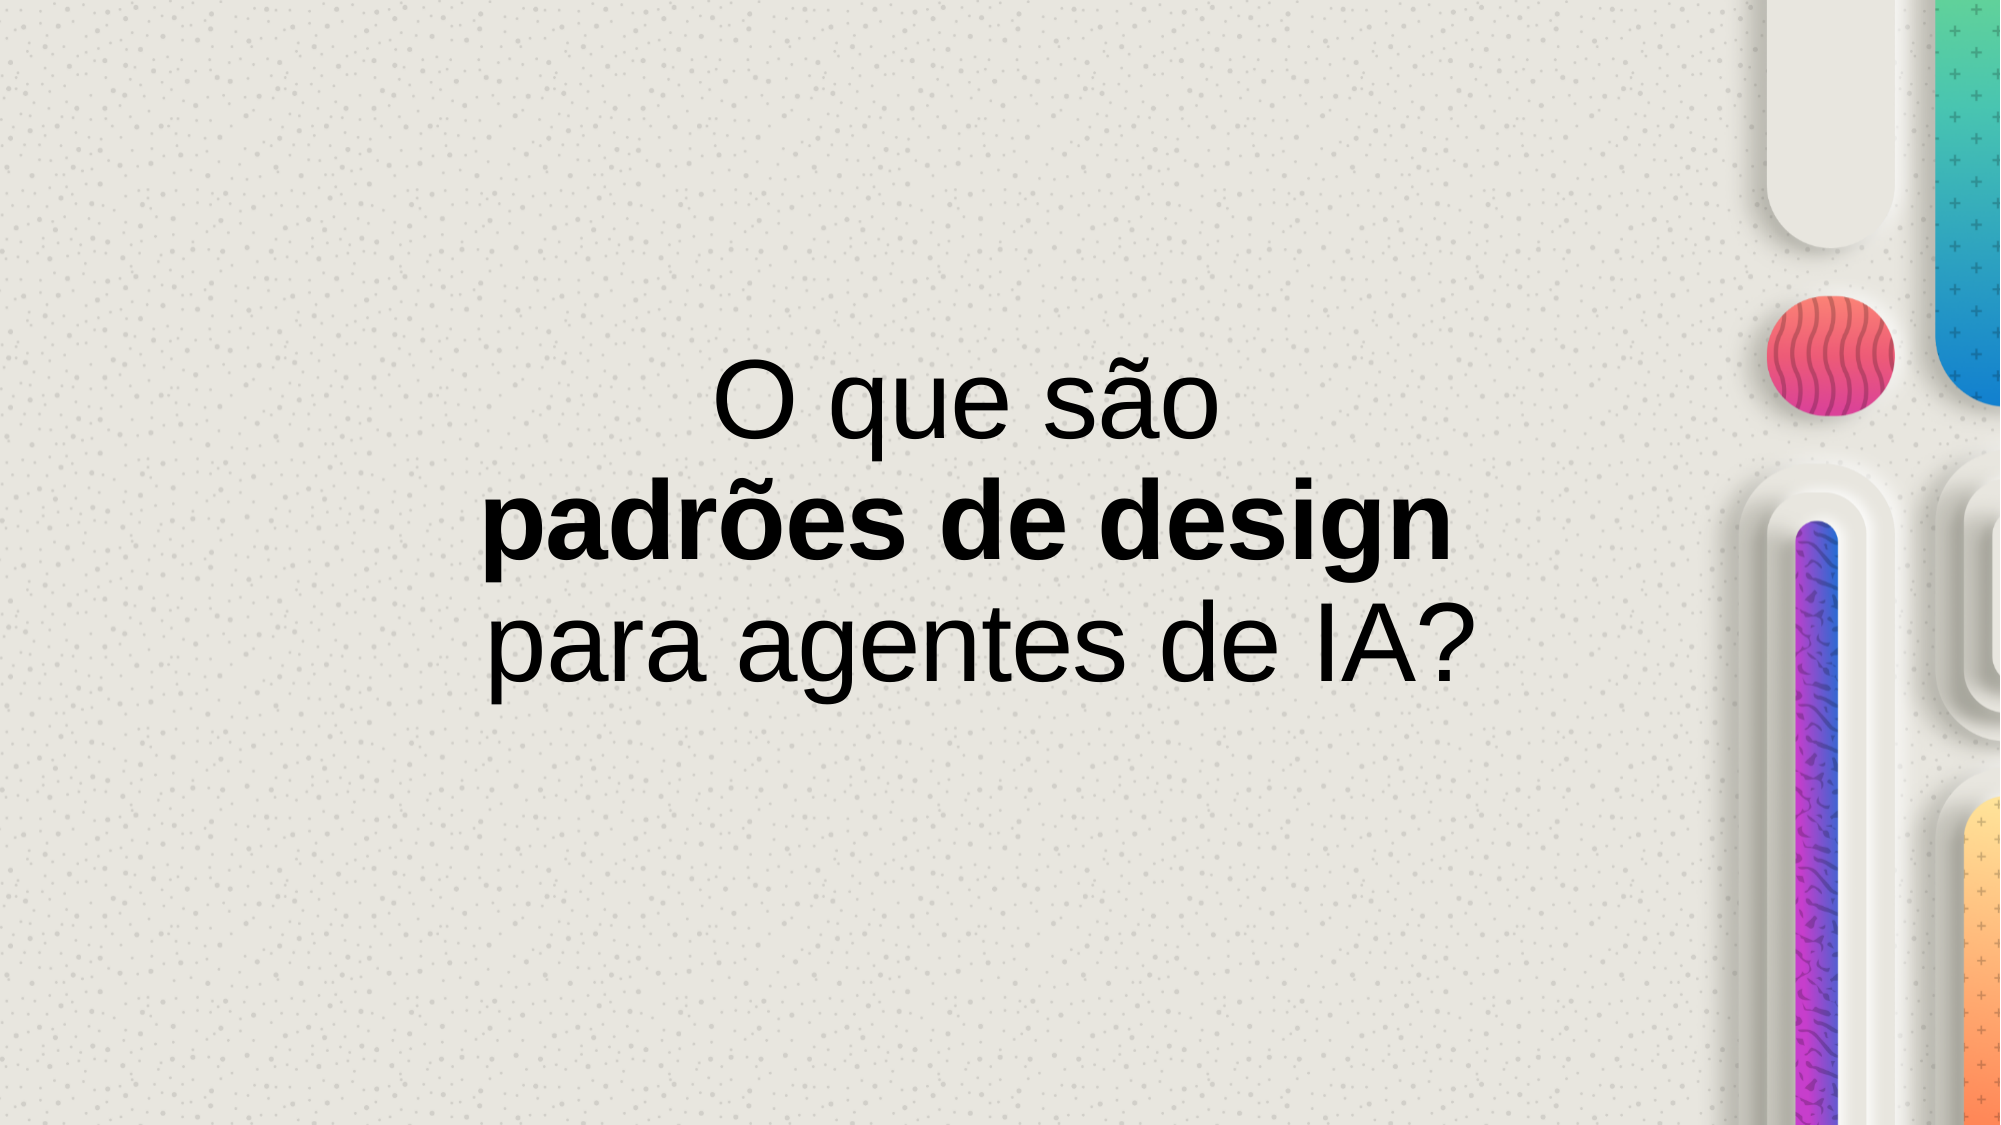

# O que são padrões de design para agentes de IA?